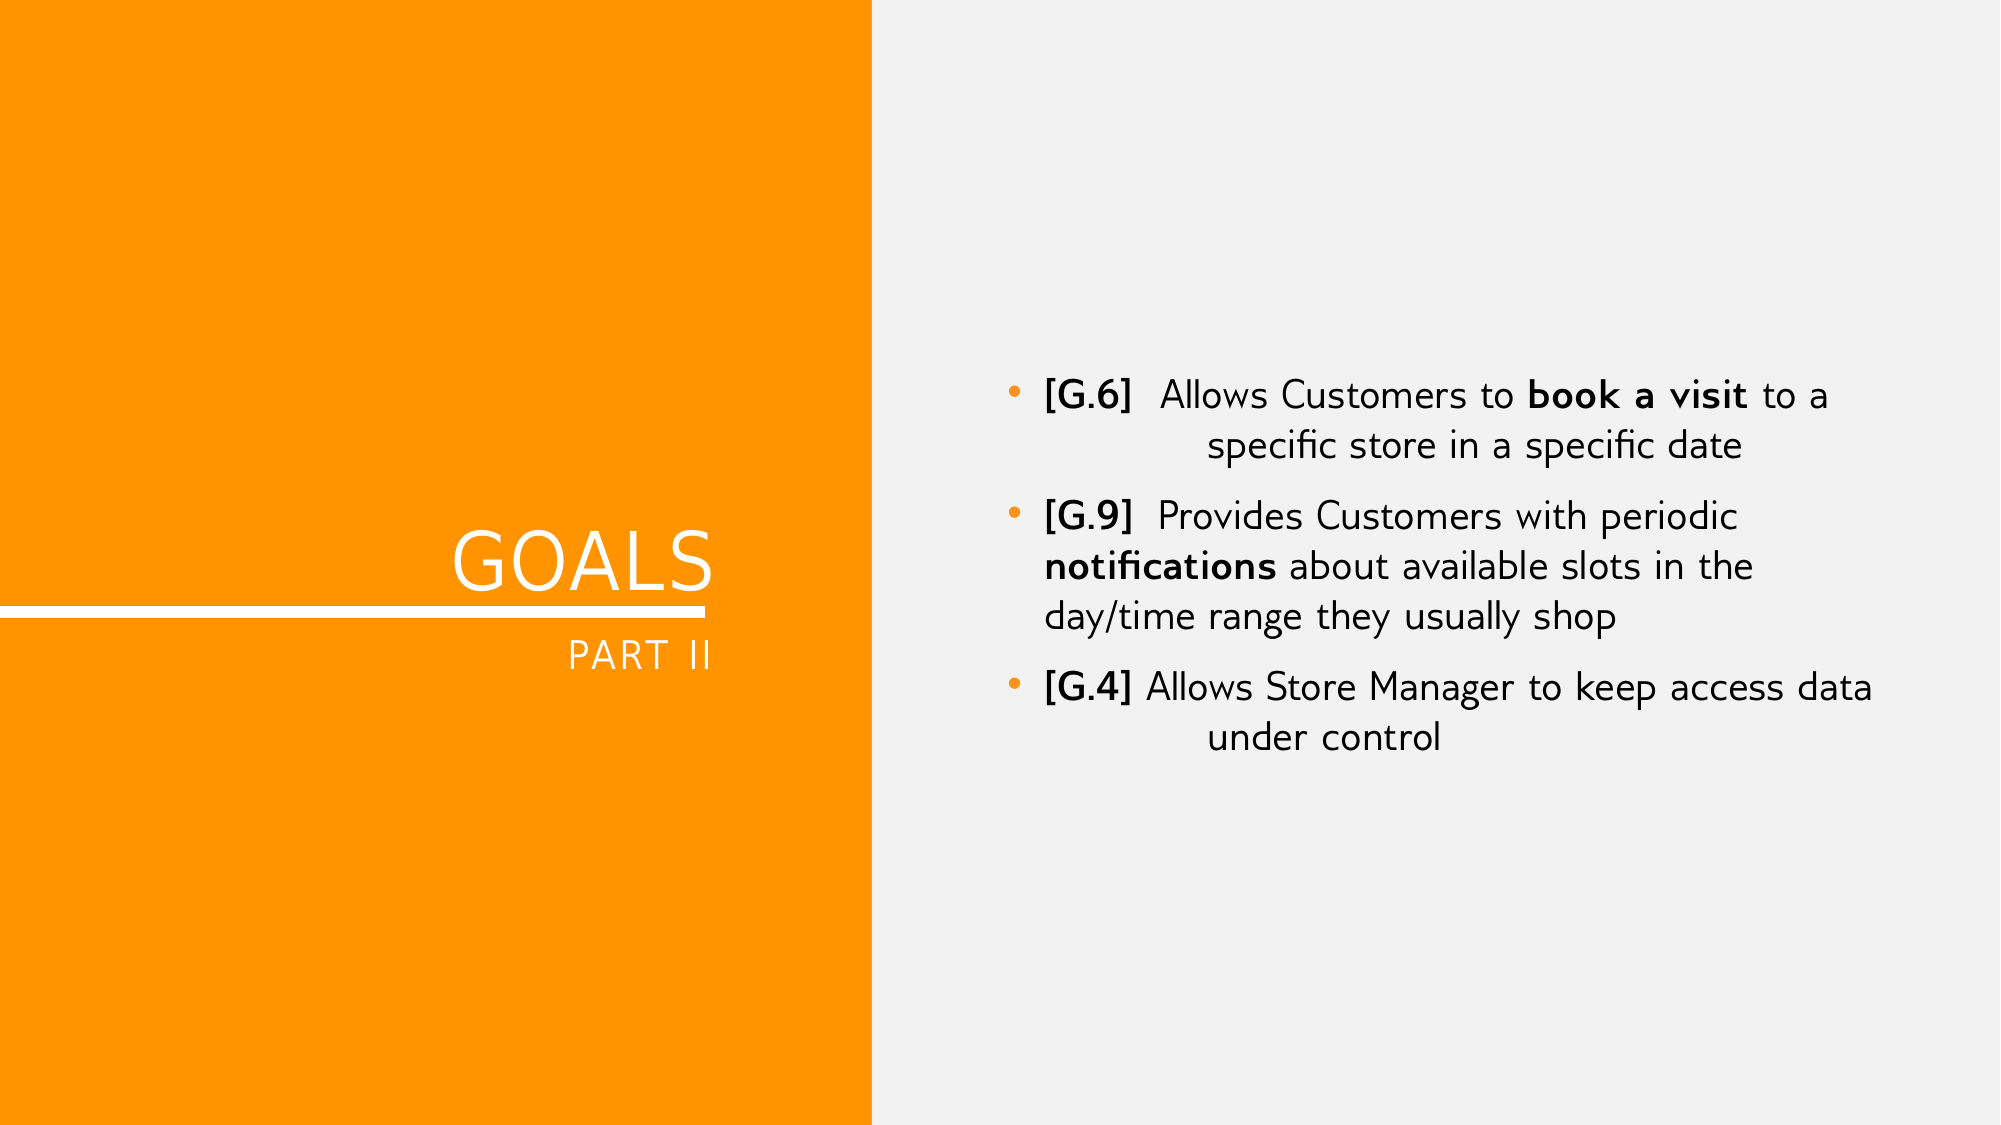

[G.6]  Allows Customers to book a visit to a 	 specific store in a specific date
[G.9]  Provides Customers with periodic 	 notifications about available slots in the 	 day/time range they usually shop
[G.4] Allows Store Manager to keep access data 	 under control
GOALs
part ii